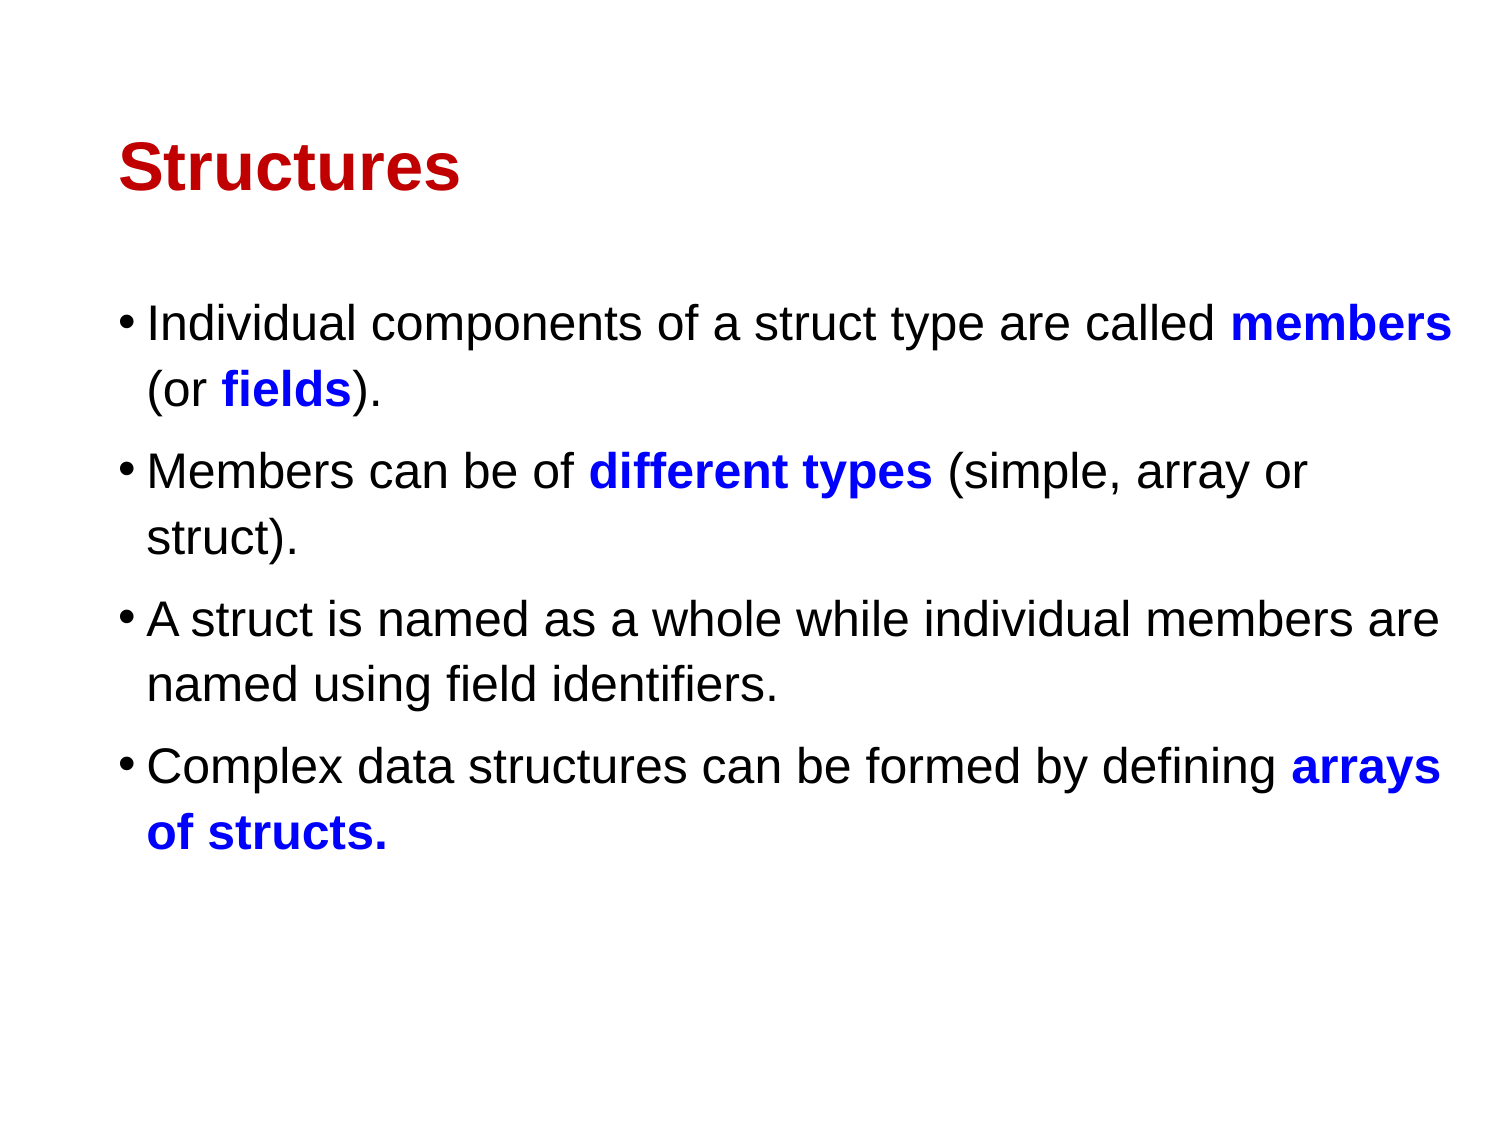

# Structures
Individual components of a struct type are called members (or fields).
Members can be of different types (simple, array or struct).
A struct is named as a whole while individual members are named using field identifiers.
Complex data structures can be formed by defining arrays of structs.